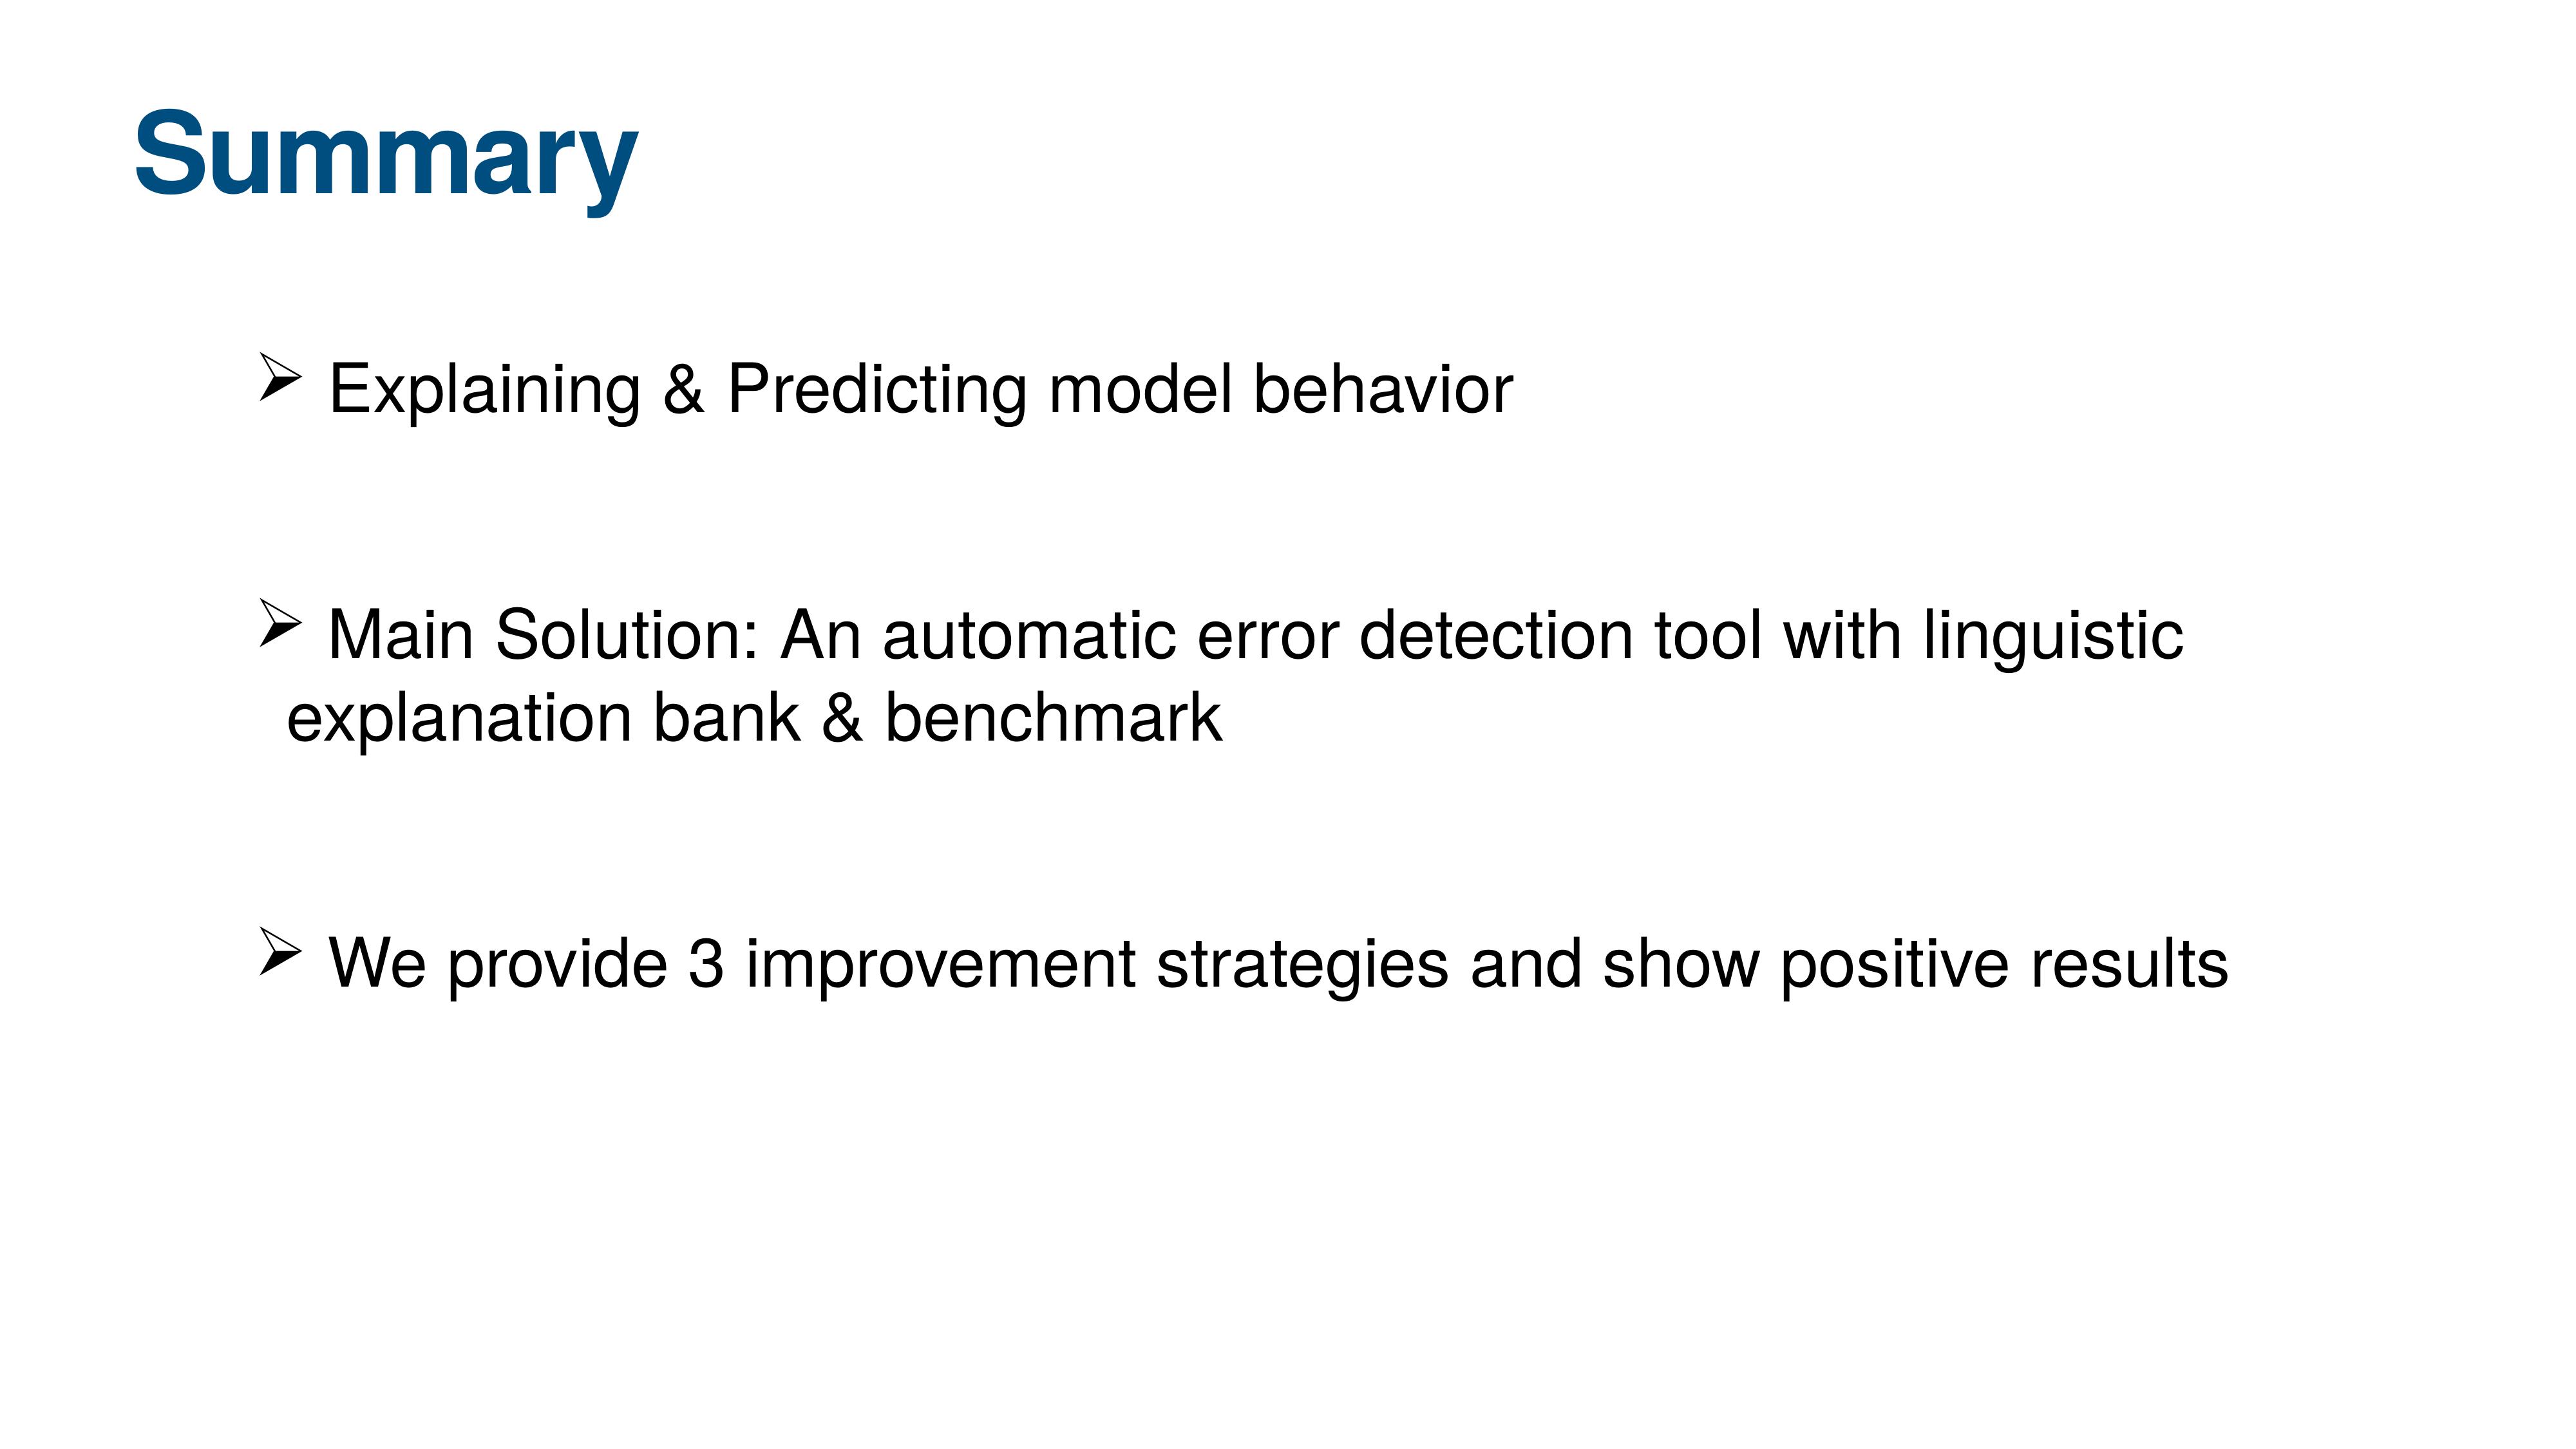

Summary

 Explaining & Predicting model behavior

 Main Solution: An automatic error detection tool with linguistic explanation bank & benchmark

 We provide 3 improvement strategies and show positive results
37